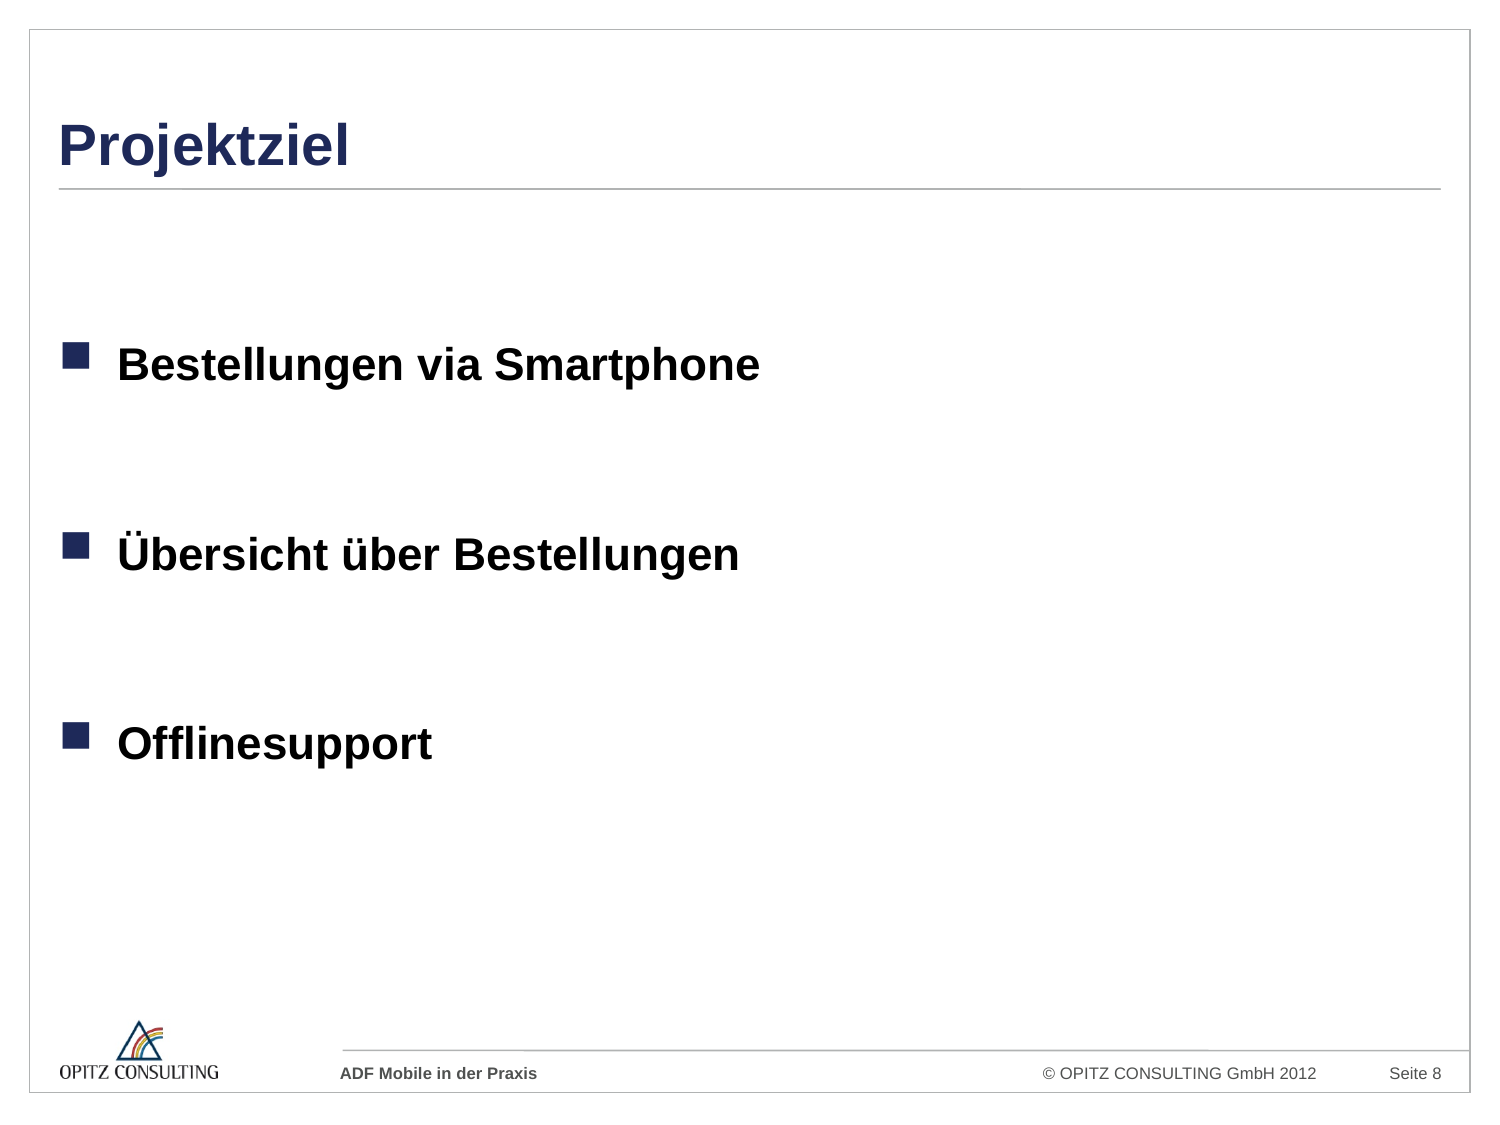

# Projektziel
Bestellungen via Smartphone
Übersicht über Bestellungen
Offlinesupport